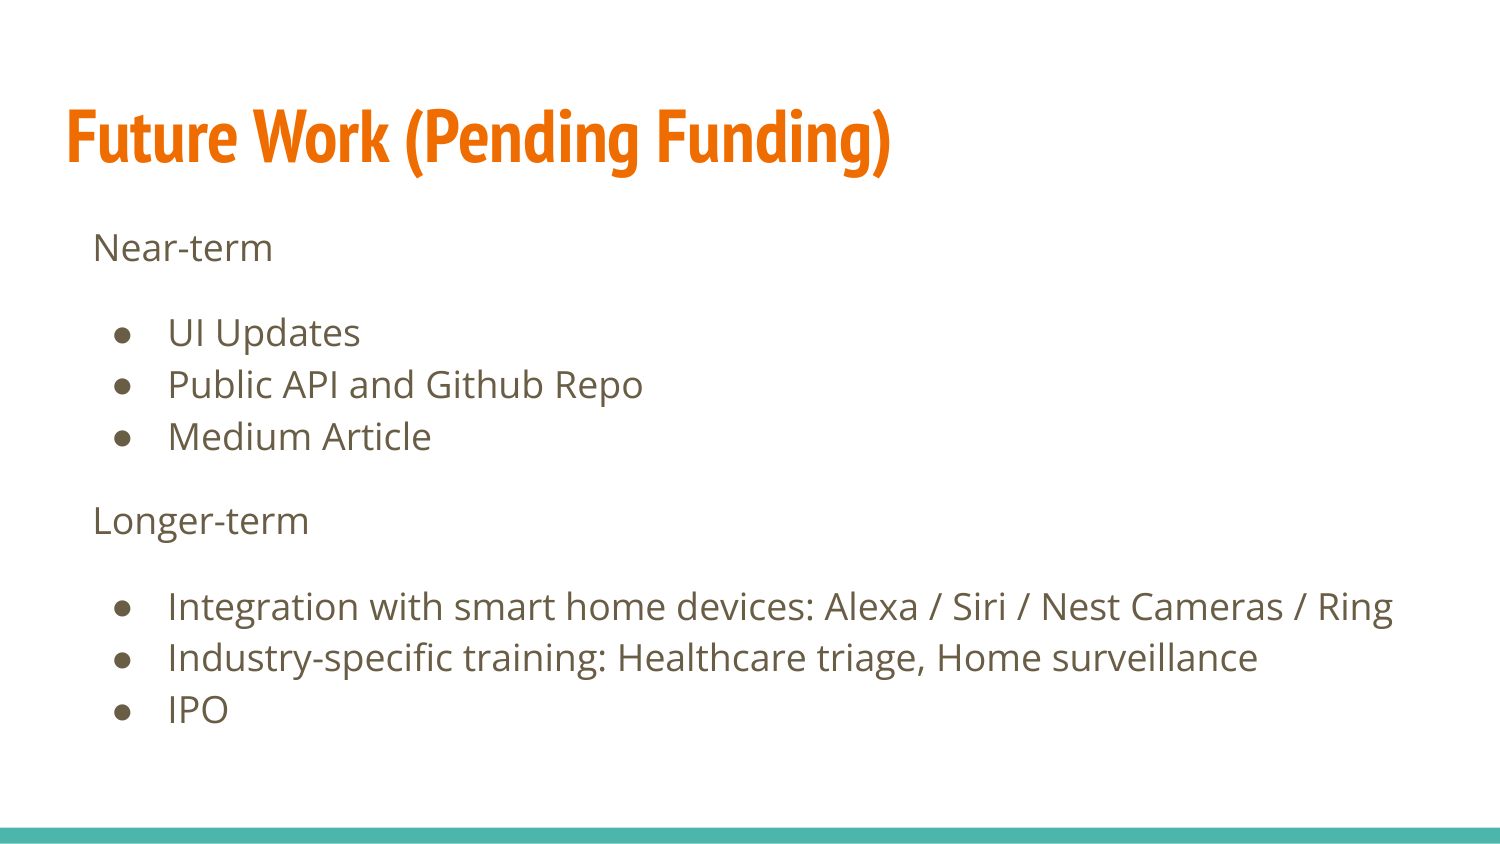

# Future Work (Pending Funding)
Near-term
UI Updates
Public API and Github Repo
Medium Article
Longer-term
Integration with smart home devices: Alexa / Siri / Nest Cameras / Ring
Industry-specific training: Healthcare triage, Home surveillance
IPO